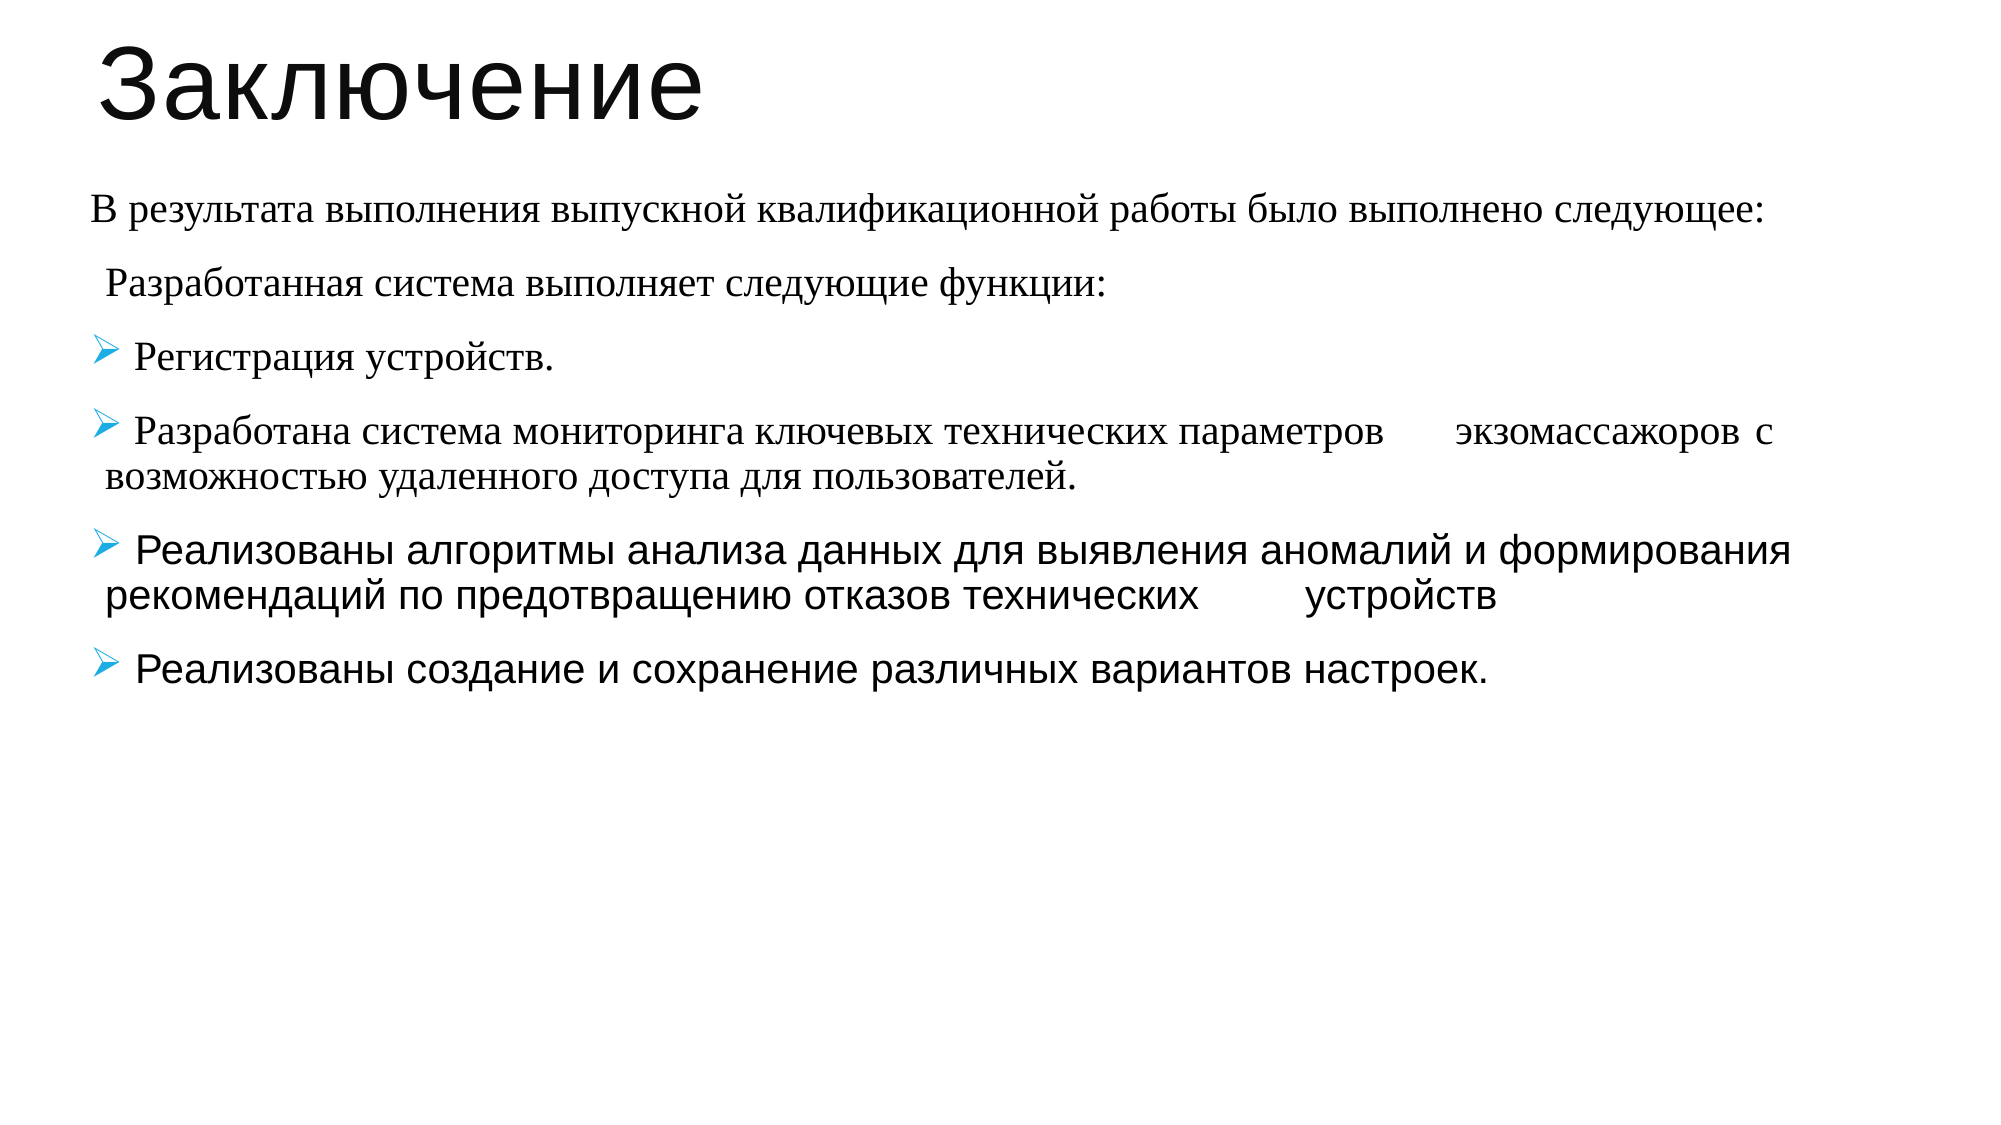

Заключение
В результата выполнения выпускной квалификационной работы было выполнено следующее:
Разработанная система выполняет следующие функции:
 Регистрация устройств.
 Разработана система мониторинга ключевых технических параметров 	экзомассажоров 	с возможностью удаленного доступа для пользователей.
 Реализованы алгоритмы анализа данных для выявления аномалий и формирования рекомендаций по предотвращению отказов технических 	устройств
 Реализованы создание и сохранение различных вариантов настроек.